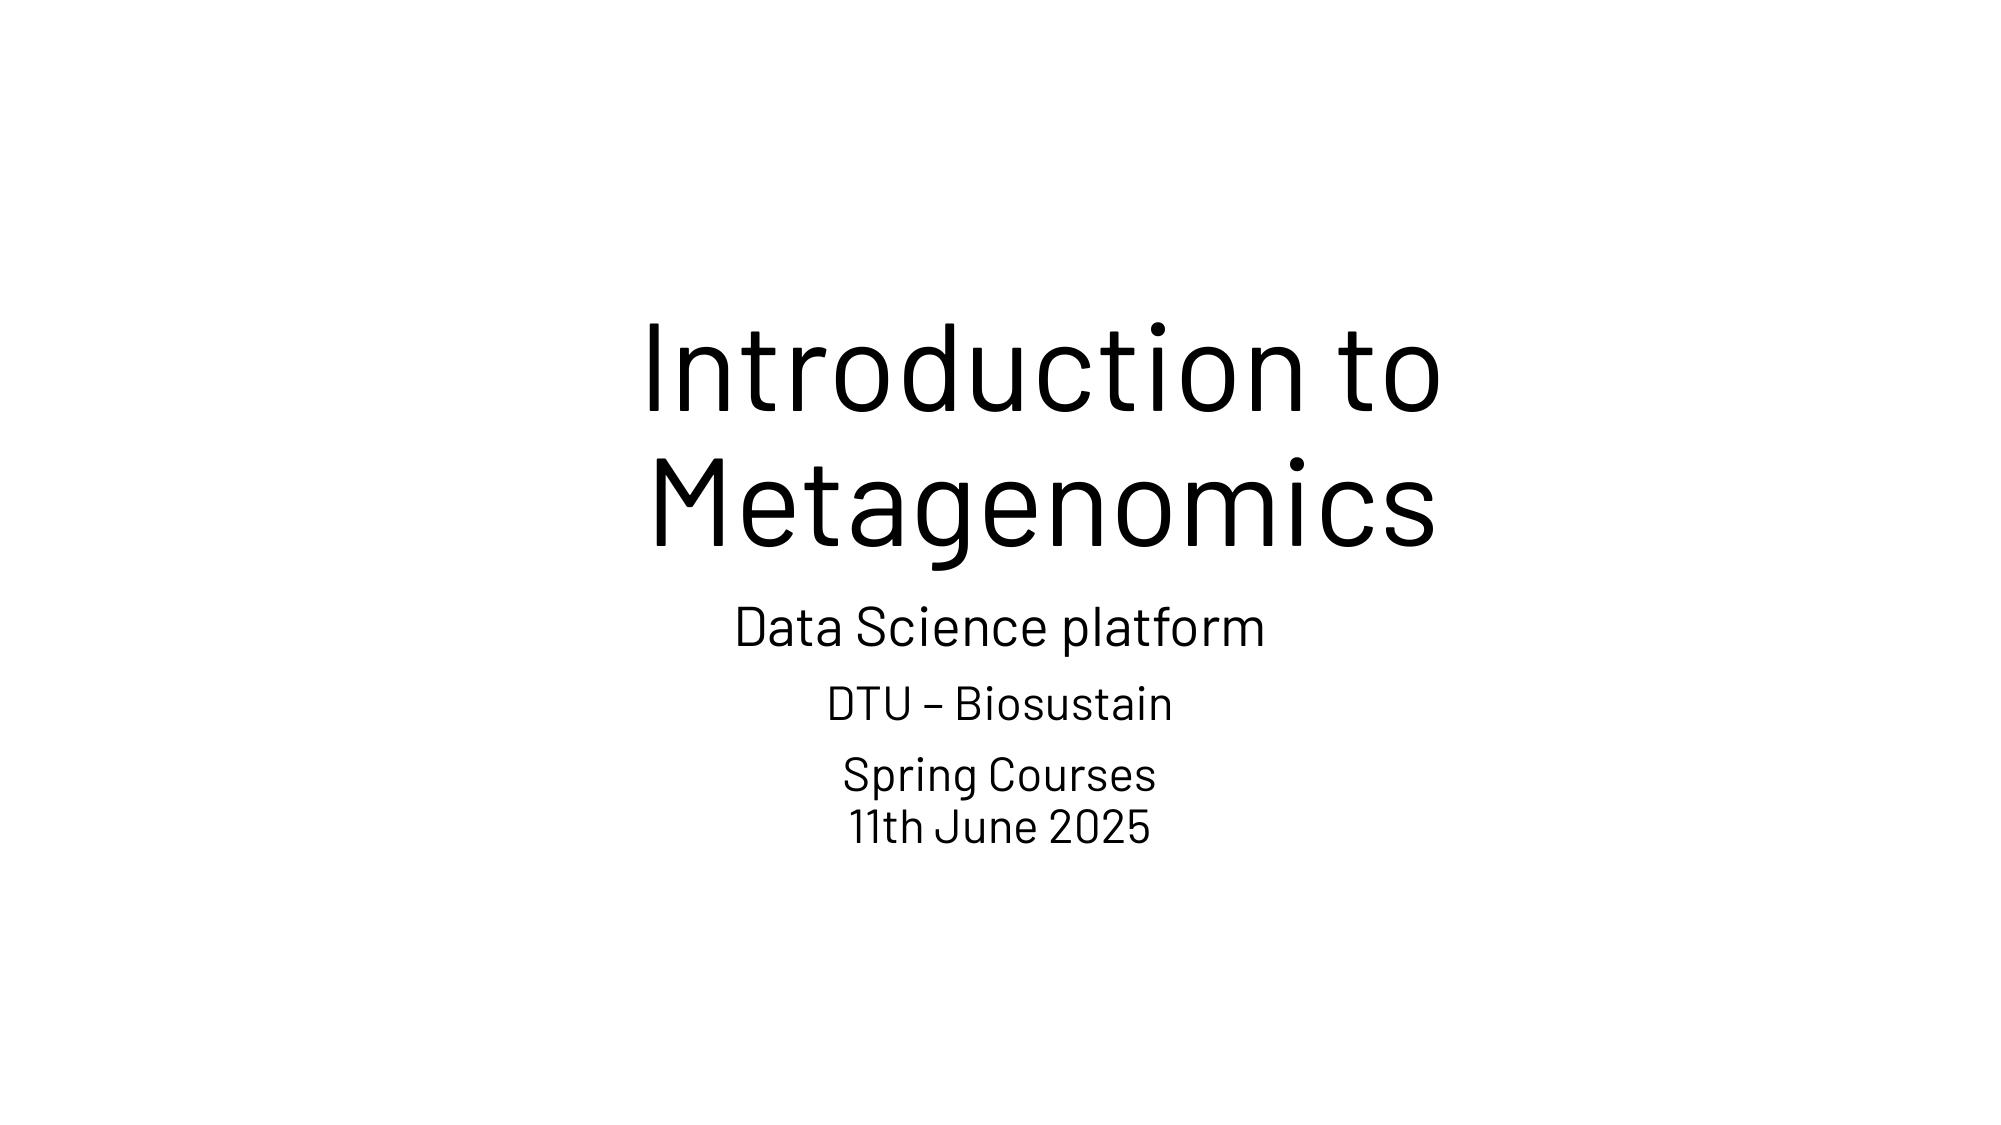

# Introduction to Metagenomics
Data Science platform
DTU – Biosustain
Spring Courses
11th June 2025